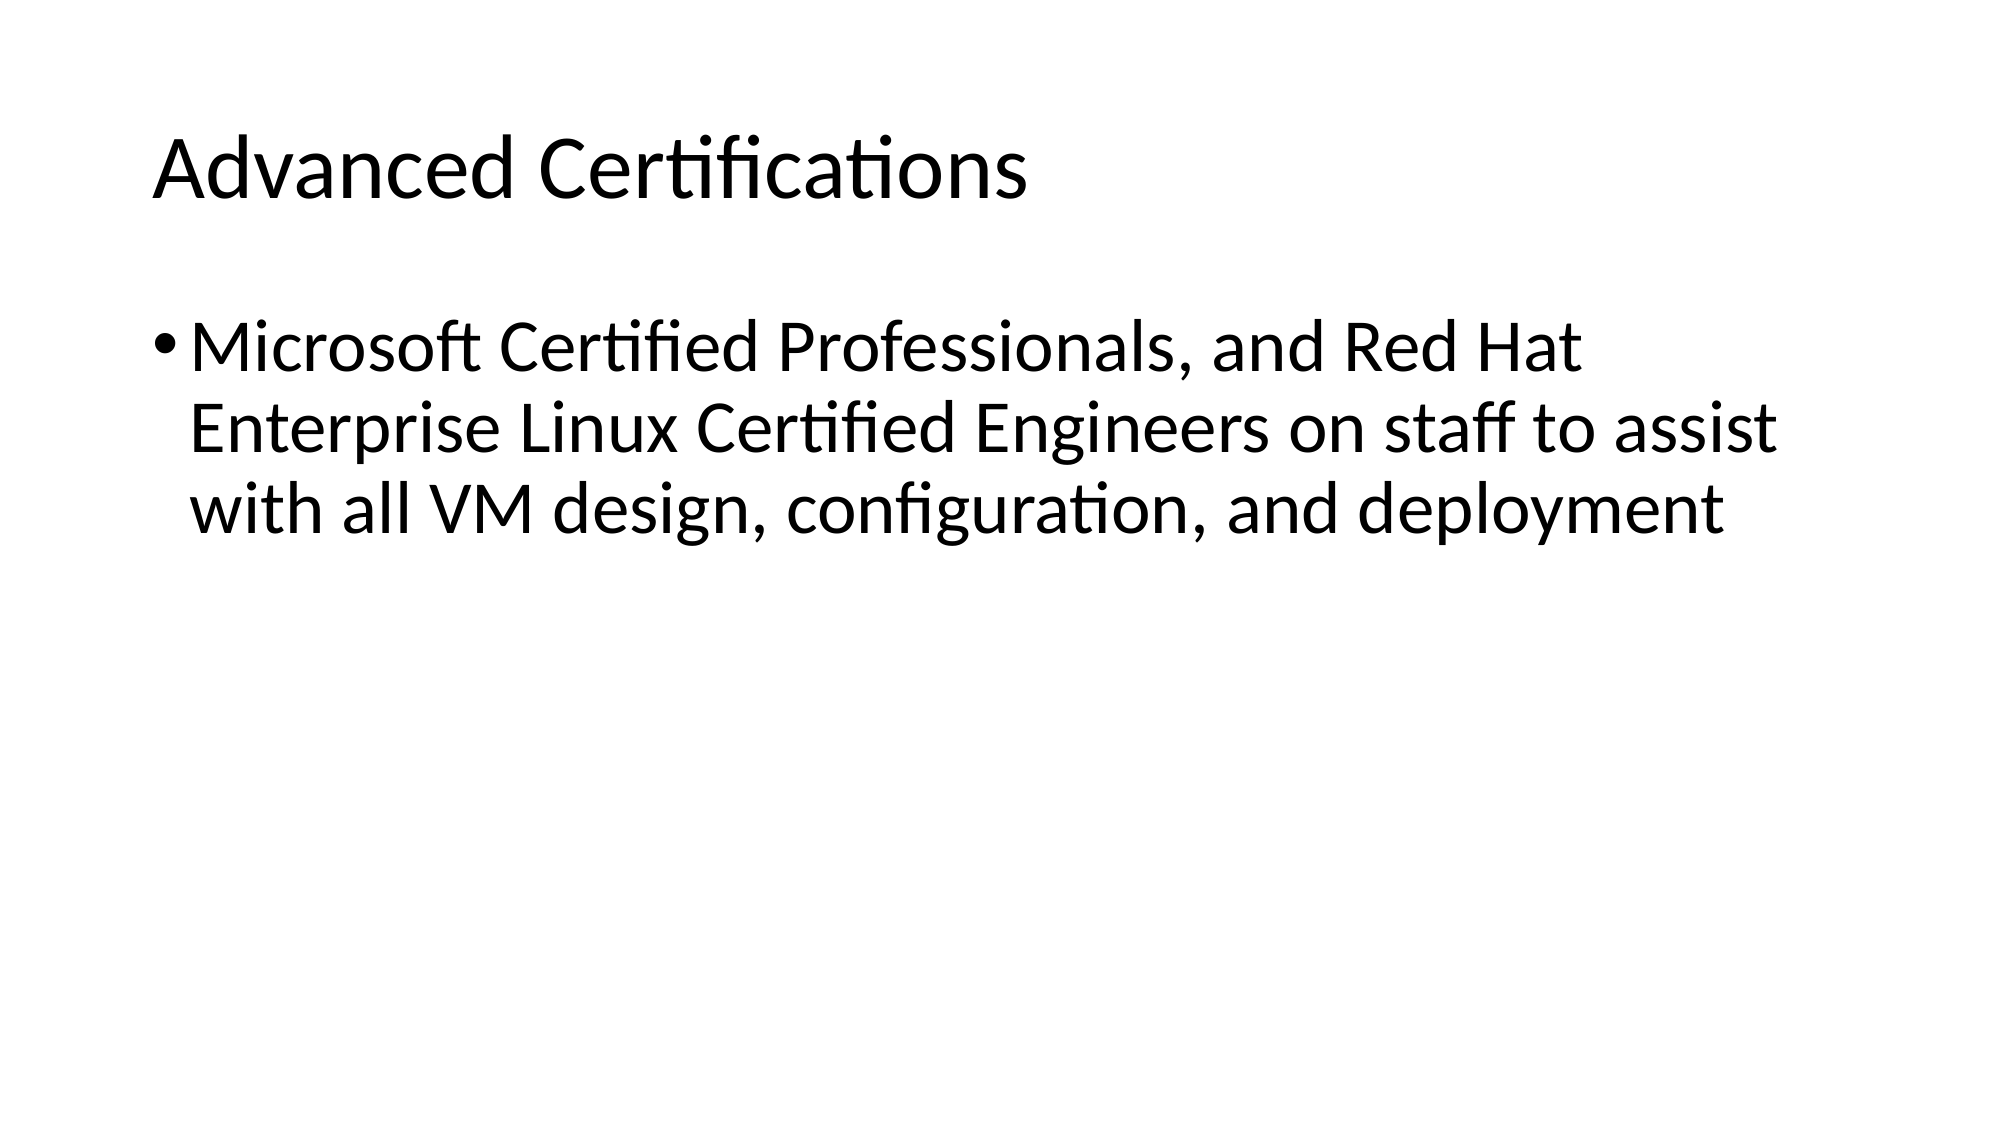

# Advanced Certifications
Microsoft Certified Professionals, and Red Hat Enterprise Linux Certified Engineers on staff to assist with all VM design, configuration, and deployment